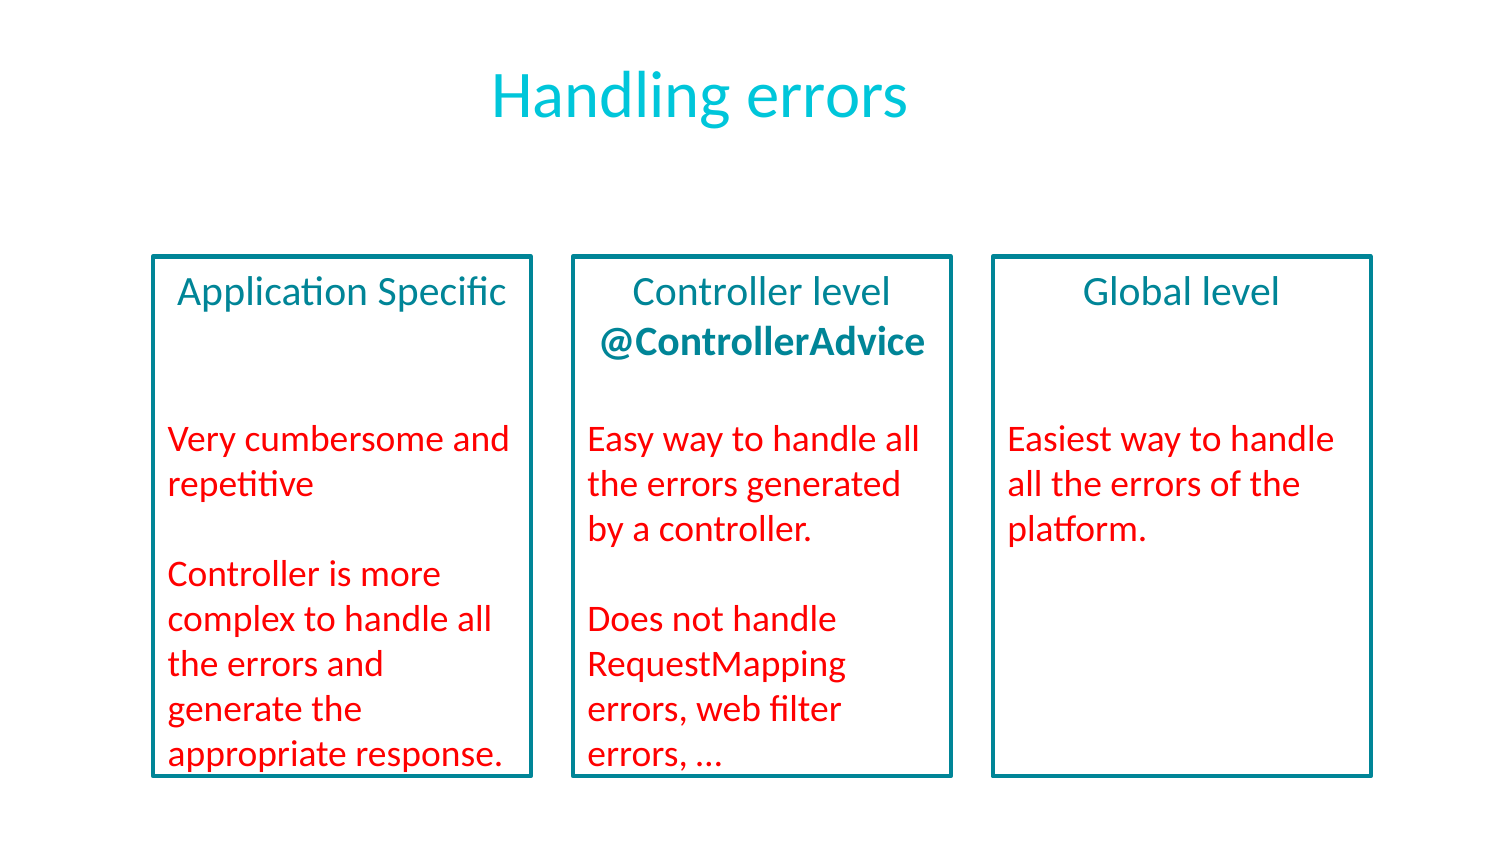

# Handling errors

Application Specific

Very cumbersome and repetitive

Controller is more complex to handle all the errors and generate the appropriate response.
Controller level
@ControllerAdvice

Easy way to handle all the errors generated by a controller.

Does not handle RequestMapping errors, web filter errors, …

Global level

Easiest way to handle all the errors of the platform.